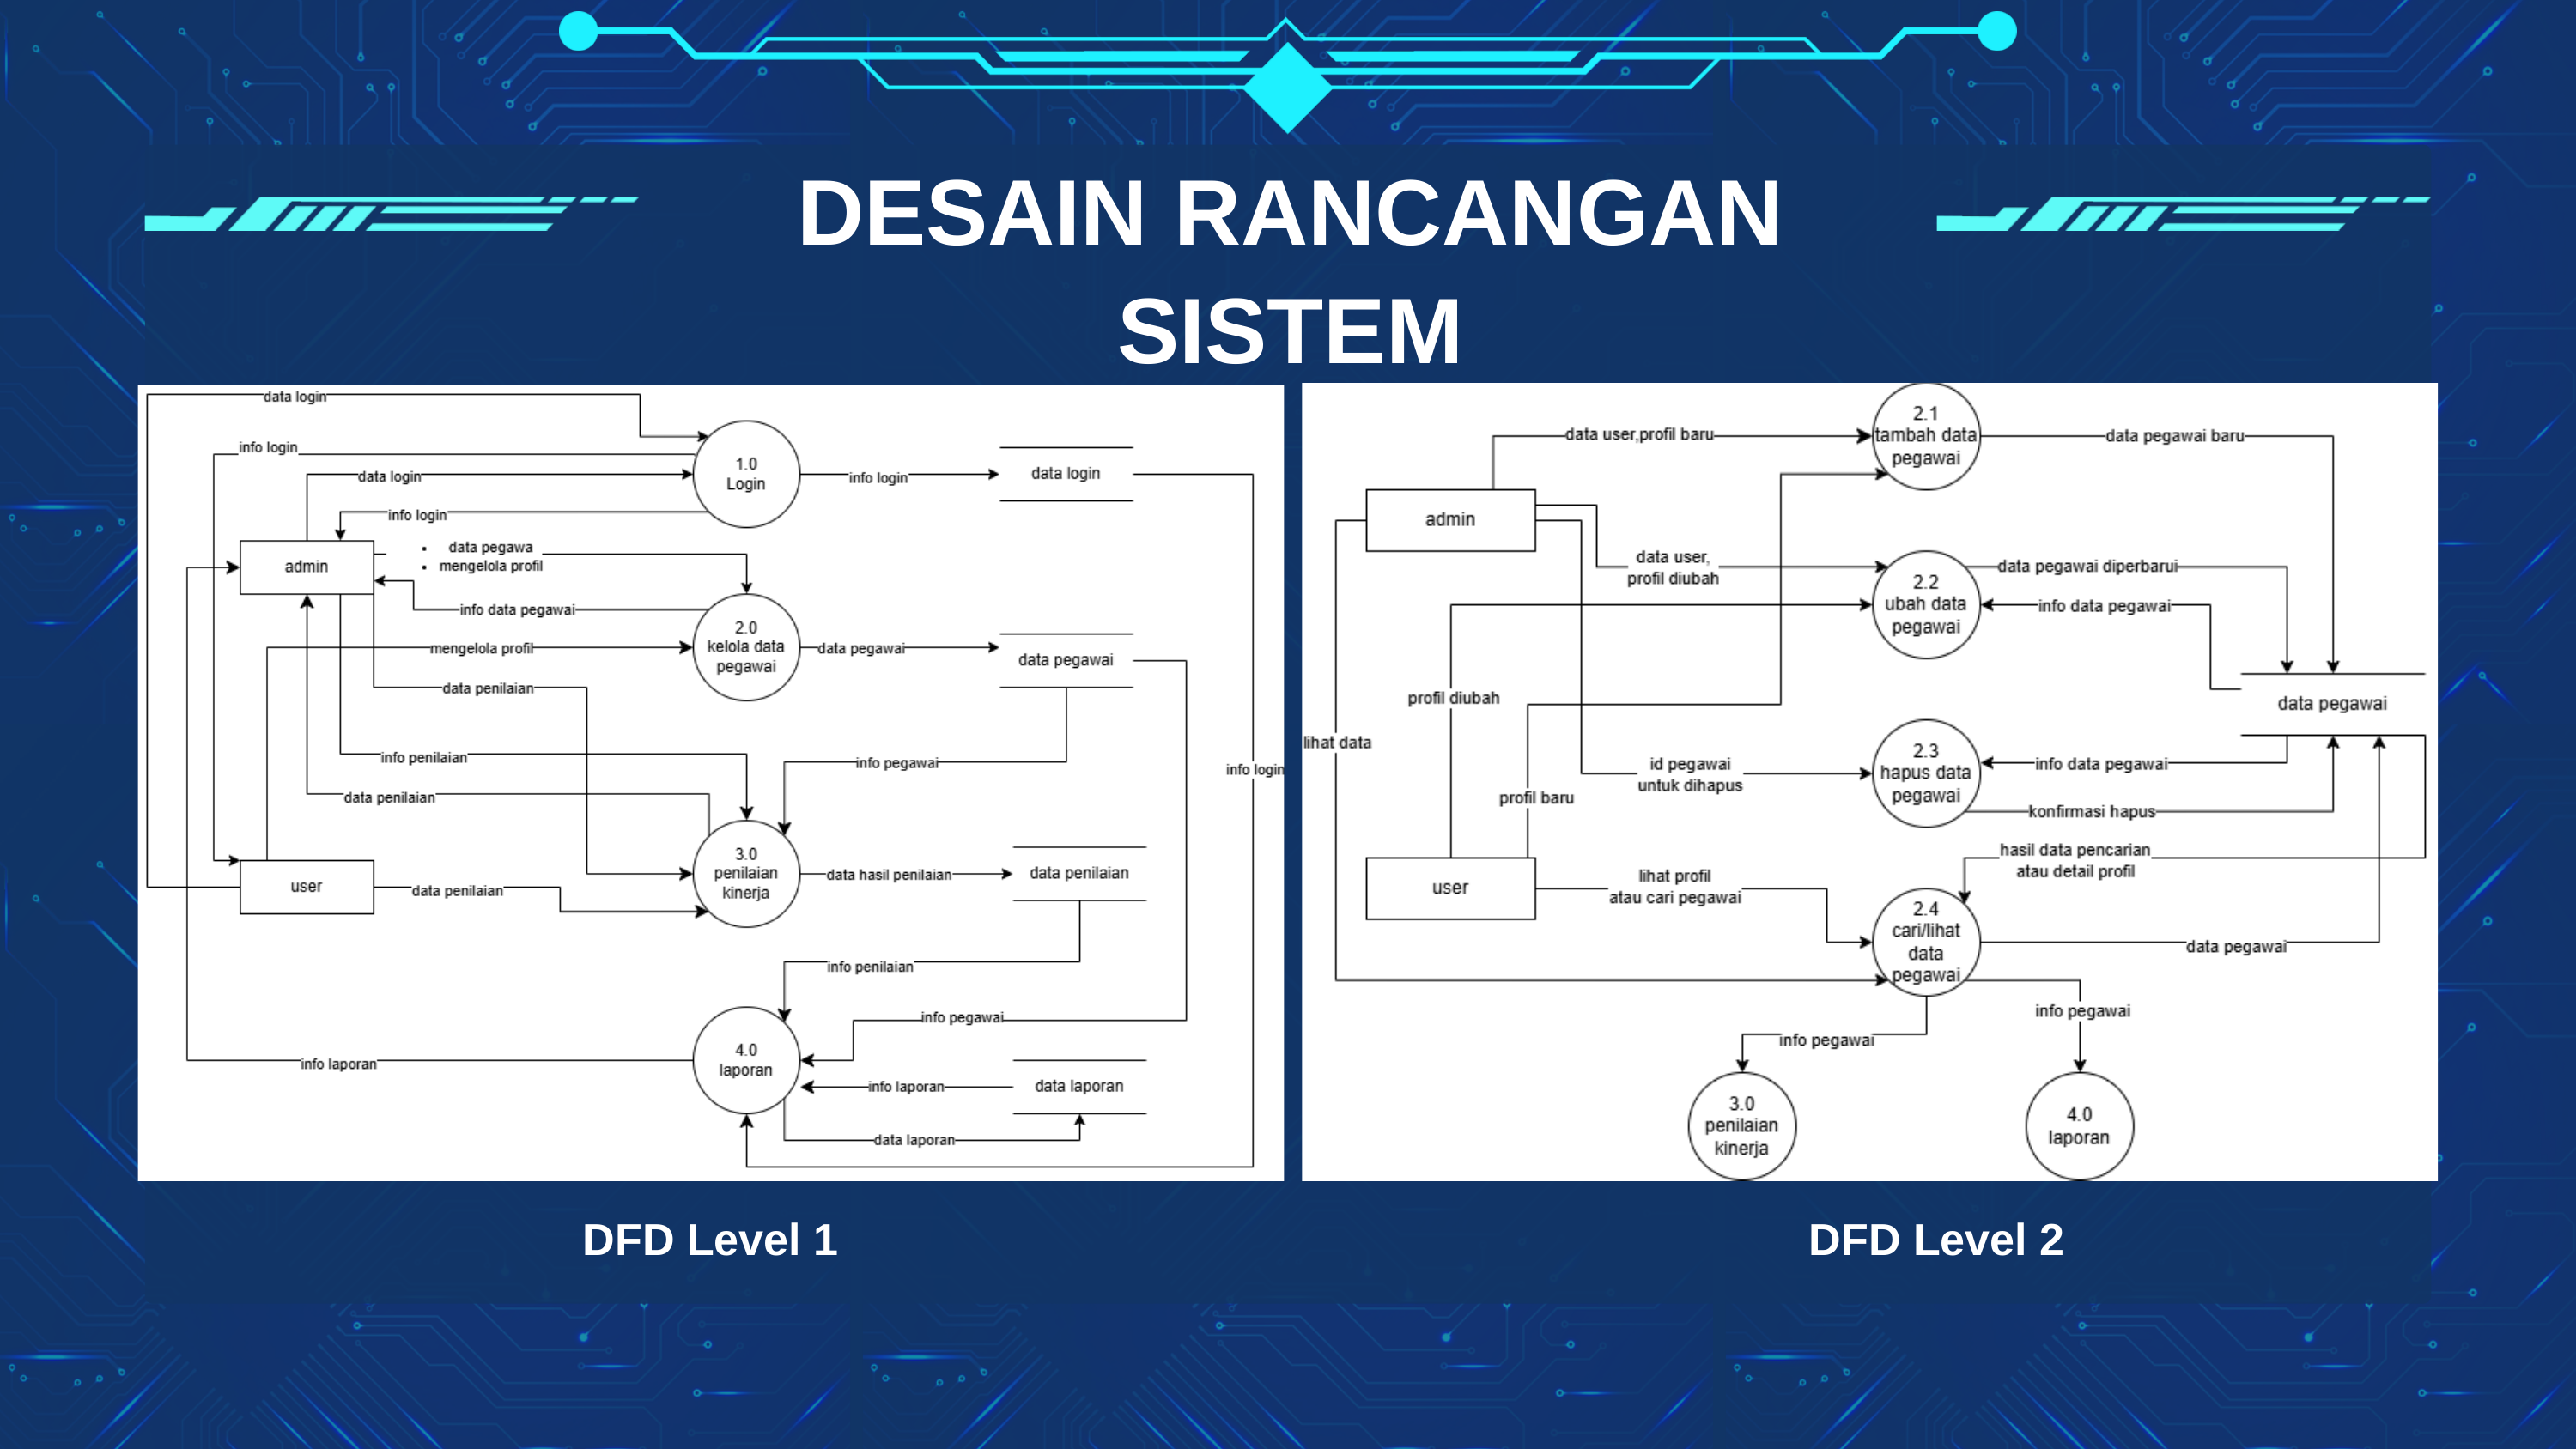

DESAIN RANCANGAN SISTEM

DFD Level 1
DFD Level 2